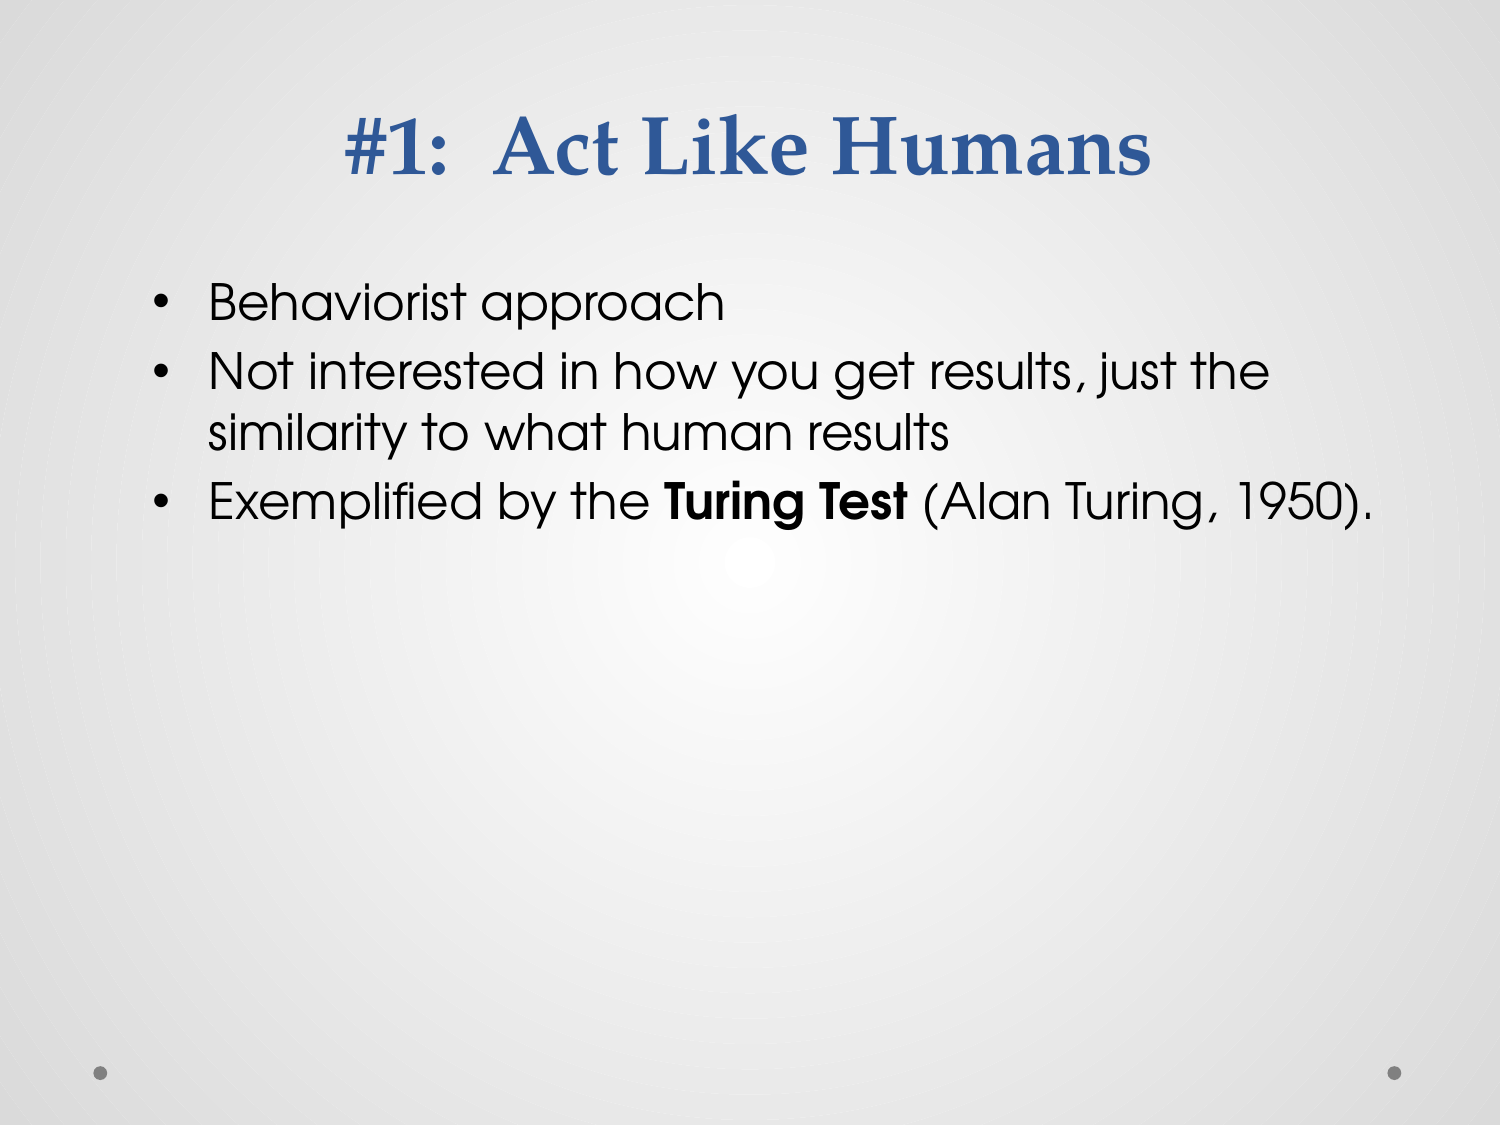

# #1:  Act Like Humans
Behaviorist approach
Not interested in how you get results, just the similarity to what human results
Exemplified by the Turing Test (Alan Turing, 1950).